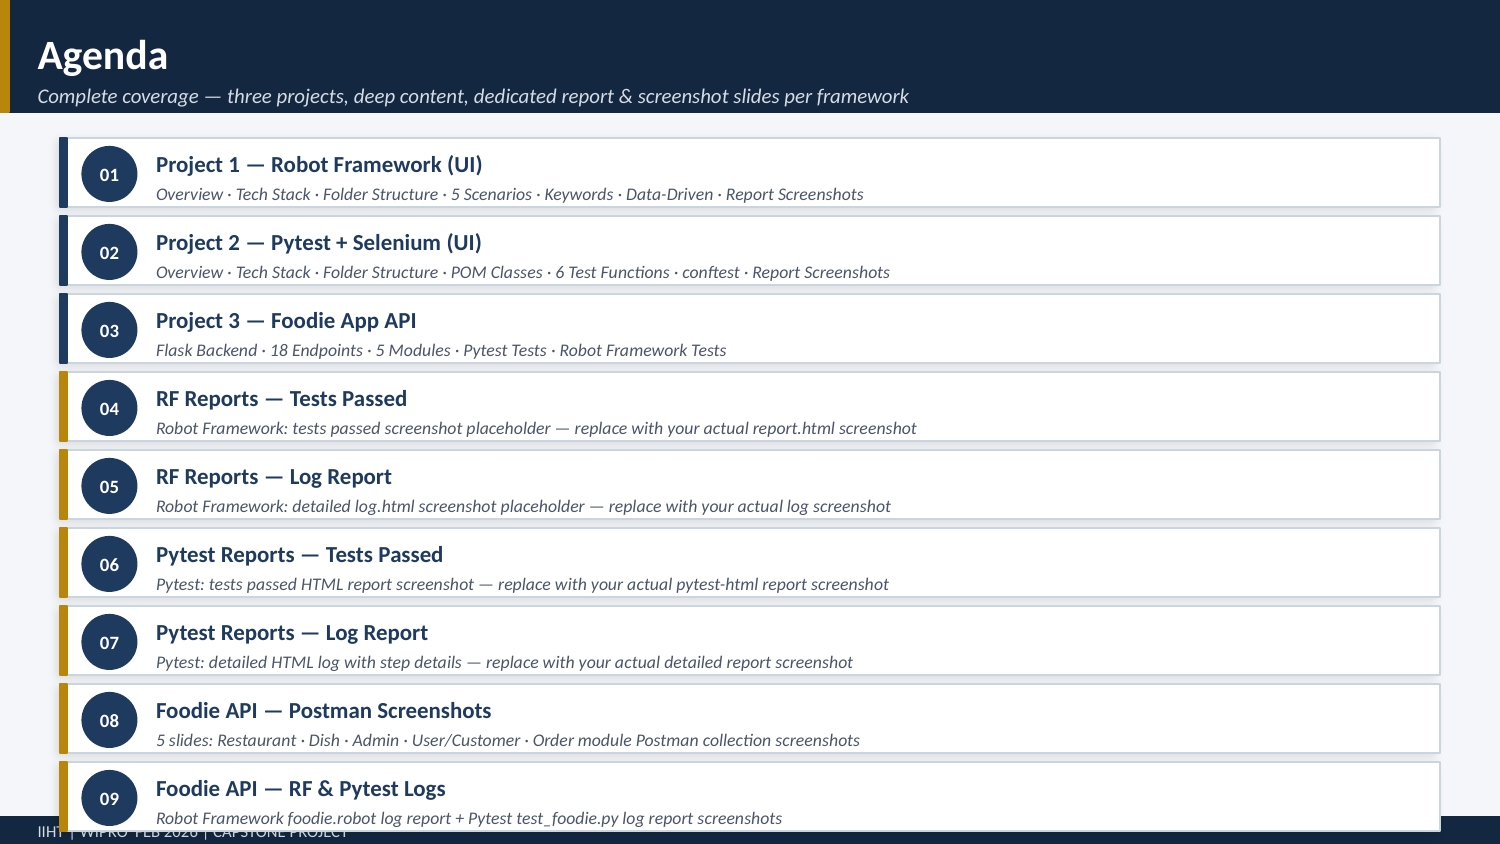

Agenda
Complete coverage — three projects, deep content, dedicated report & screenshot slides per framework

01
Project 1 — Robot Framework (UI)
Overview · Tech Stack · Folder Structure · 5 Scenarios · Keywords · Data-Driven · Report Screenshots

02
Project 2 — Pytest + Selenium (UI)
Overview · Tech Stack · Folder Structure · POM Classes · 6 Test Functions · conftest · Report Screenshots

03
Project 3 — Foodie App API
Flask Backend · 18 Endpoints · 5 Modules · Pytest Tests · Robot Framework Tests

04
RF Reports — Tests Passed
Robot Framework: tests passed screenshot placeholder — replace with your actual report.html screenshot

05
RF Reports — Log Report
Robot Framework: detailed log.html screenshot placeholder — replace with your actual log screenshot

06
Pytest Reports — Tests Passed
Pytest: tests passed HTML report screenshot — replace with your actual pytest-html report screenshot

07
Pytest Reports — Log Report
Pytest: detailed HTML log with step details — replace with your actual detailed report screenshot

08
Foodie API — Postman Screenshots
5 slides: Restaurant · Dish · Admin · User/Customer · Order module Postman collection screenshots

09
Foodie API — RF & Pytest Logs
Robot Framework foodie.robot log report + Pytest test_foodie.py log report screenshots

IIHT | WIPRO  FEB 2026 | CAPSTONE PROJECT